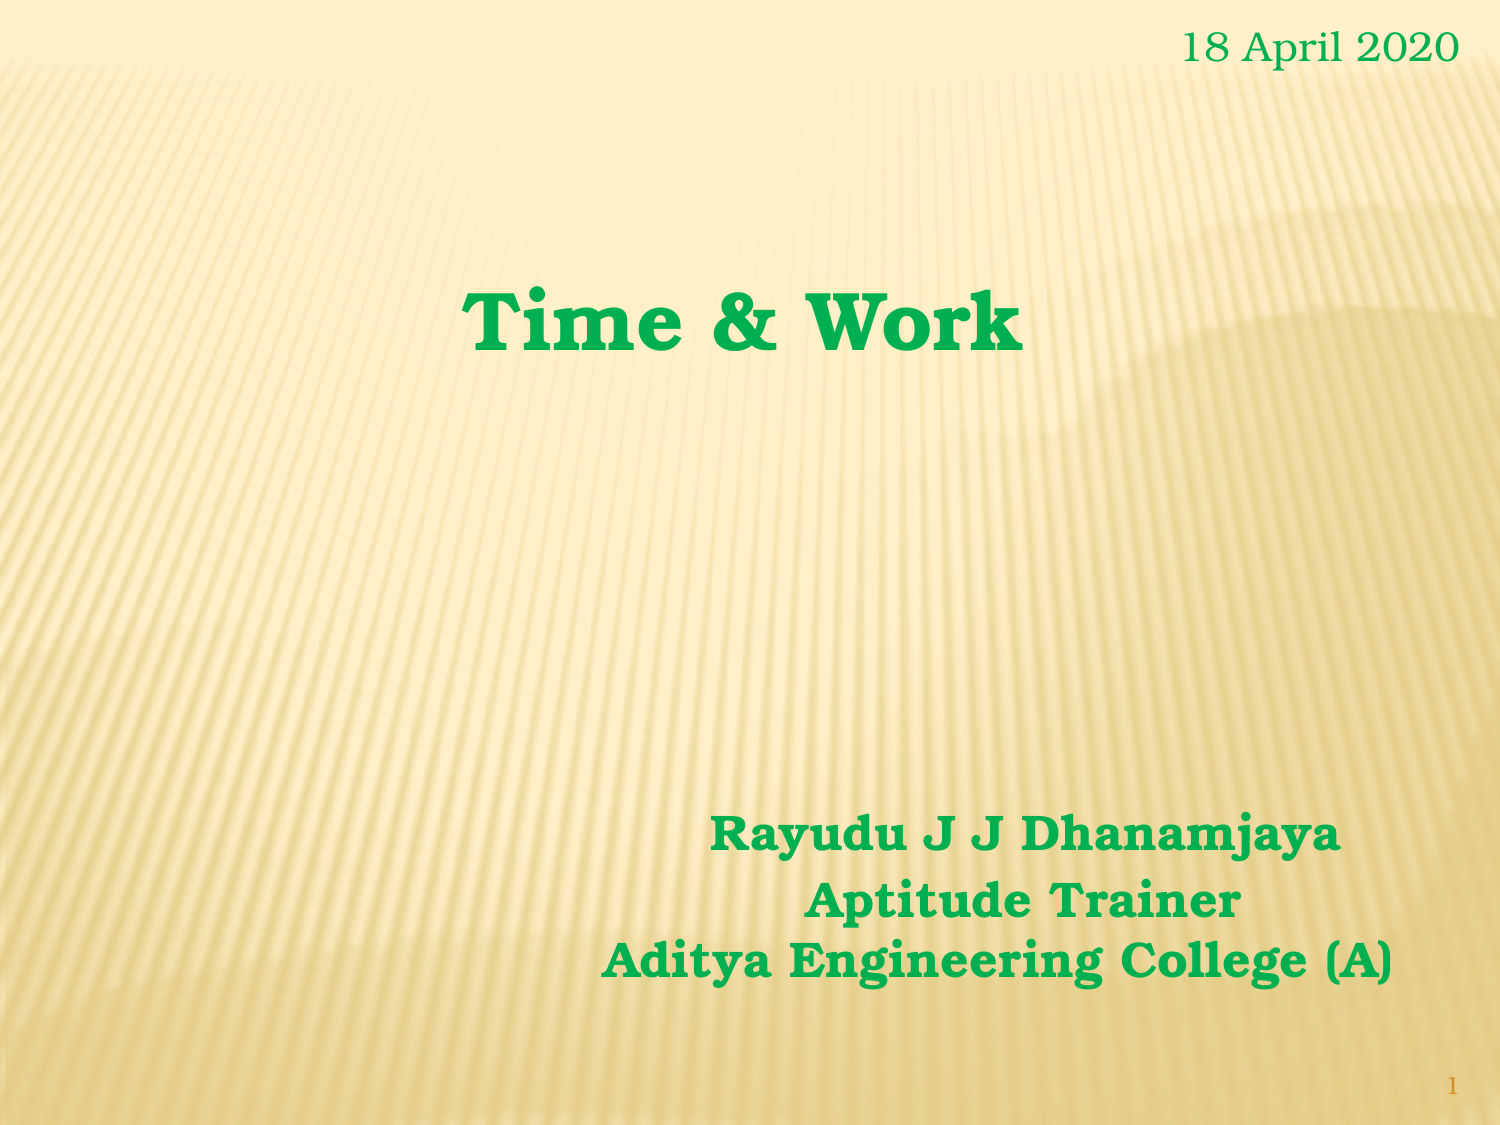

18 April 2020

Time & Work

                    Rayudu J J Dhanamjaya
                                 Aptitude Trainer
                              Aditya Engineering College (A)
1